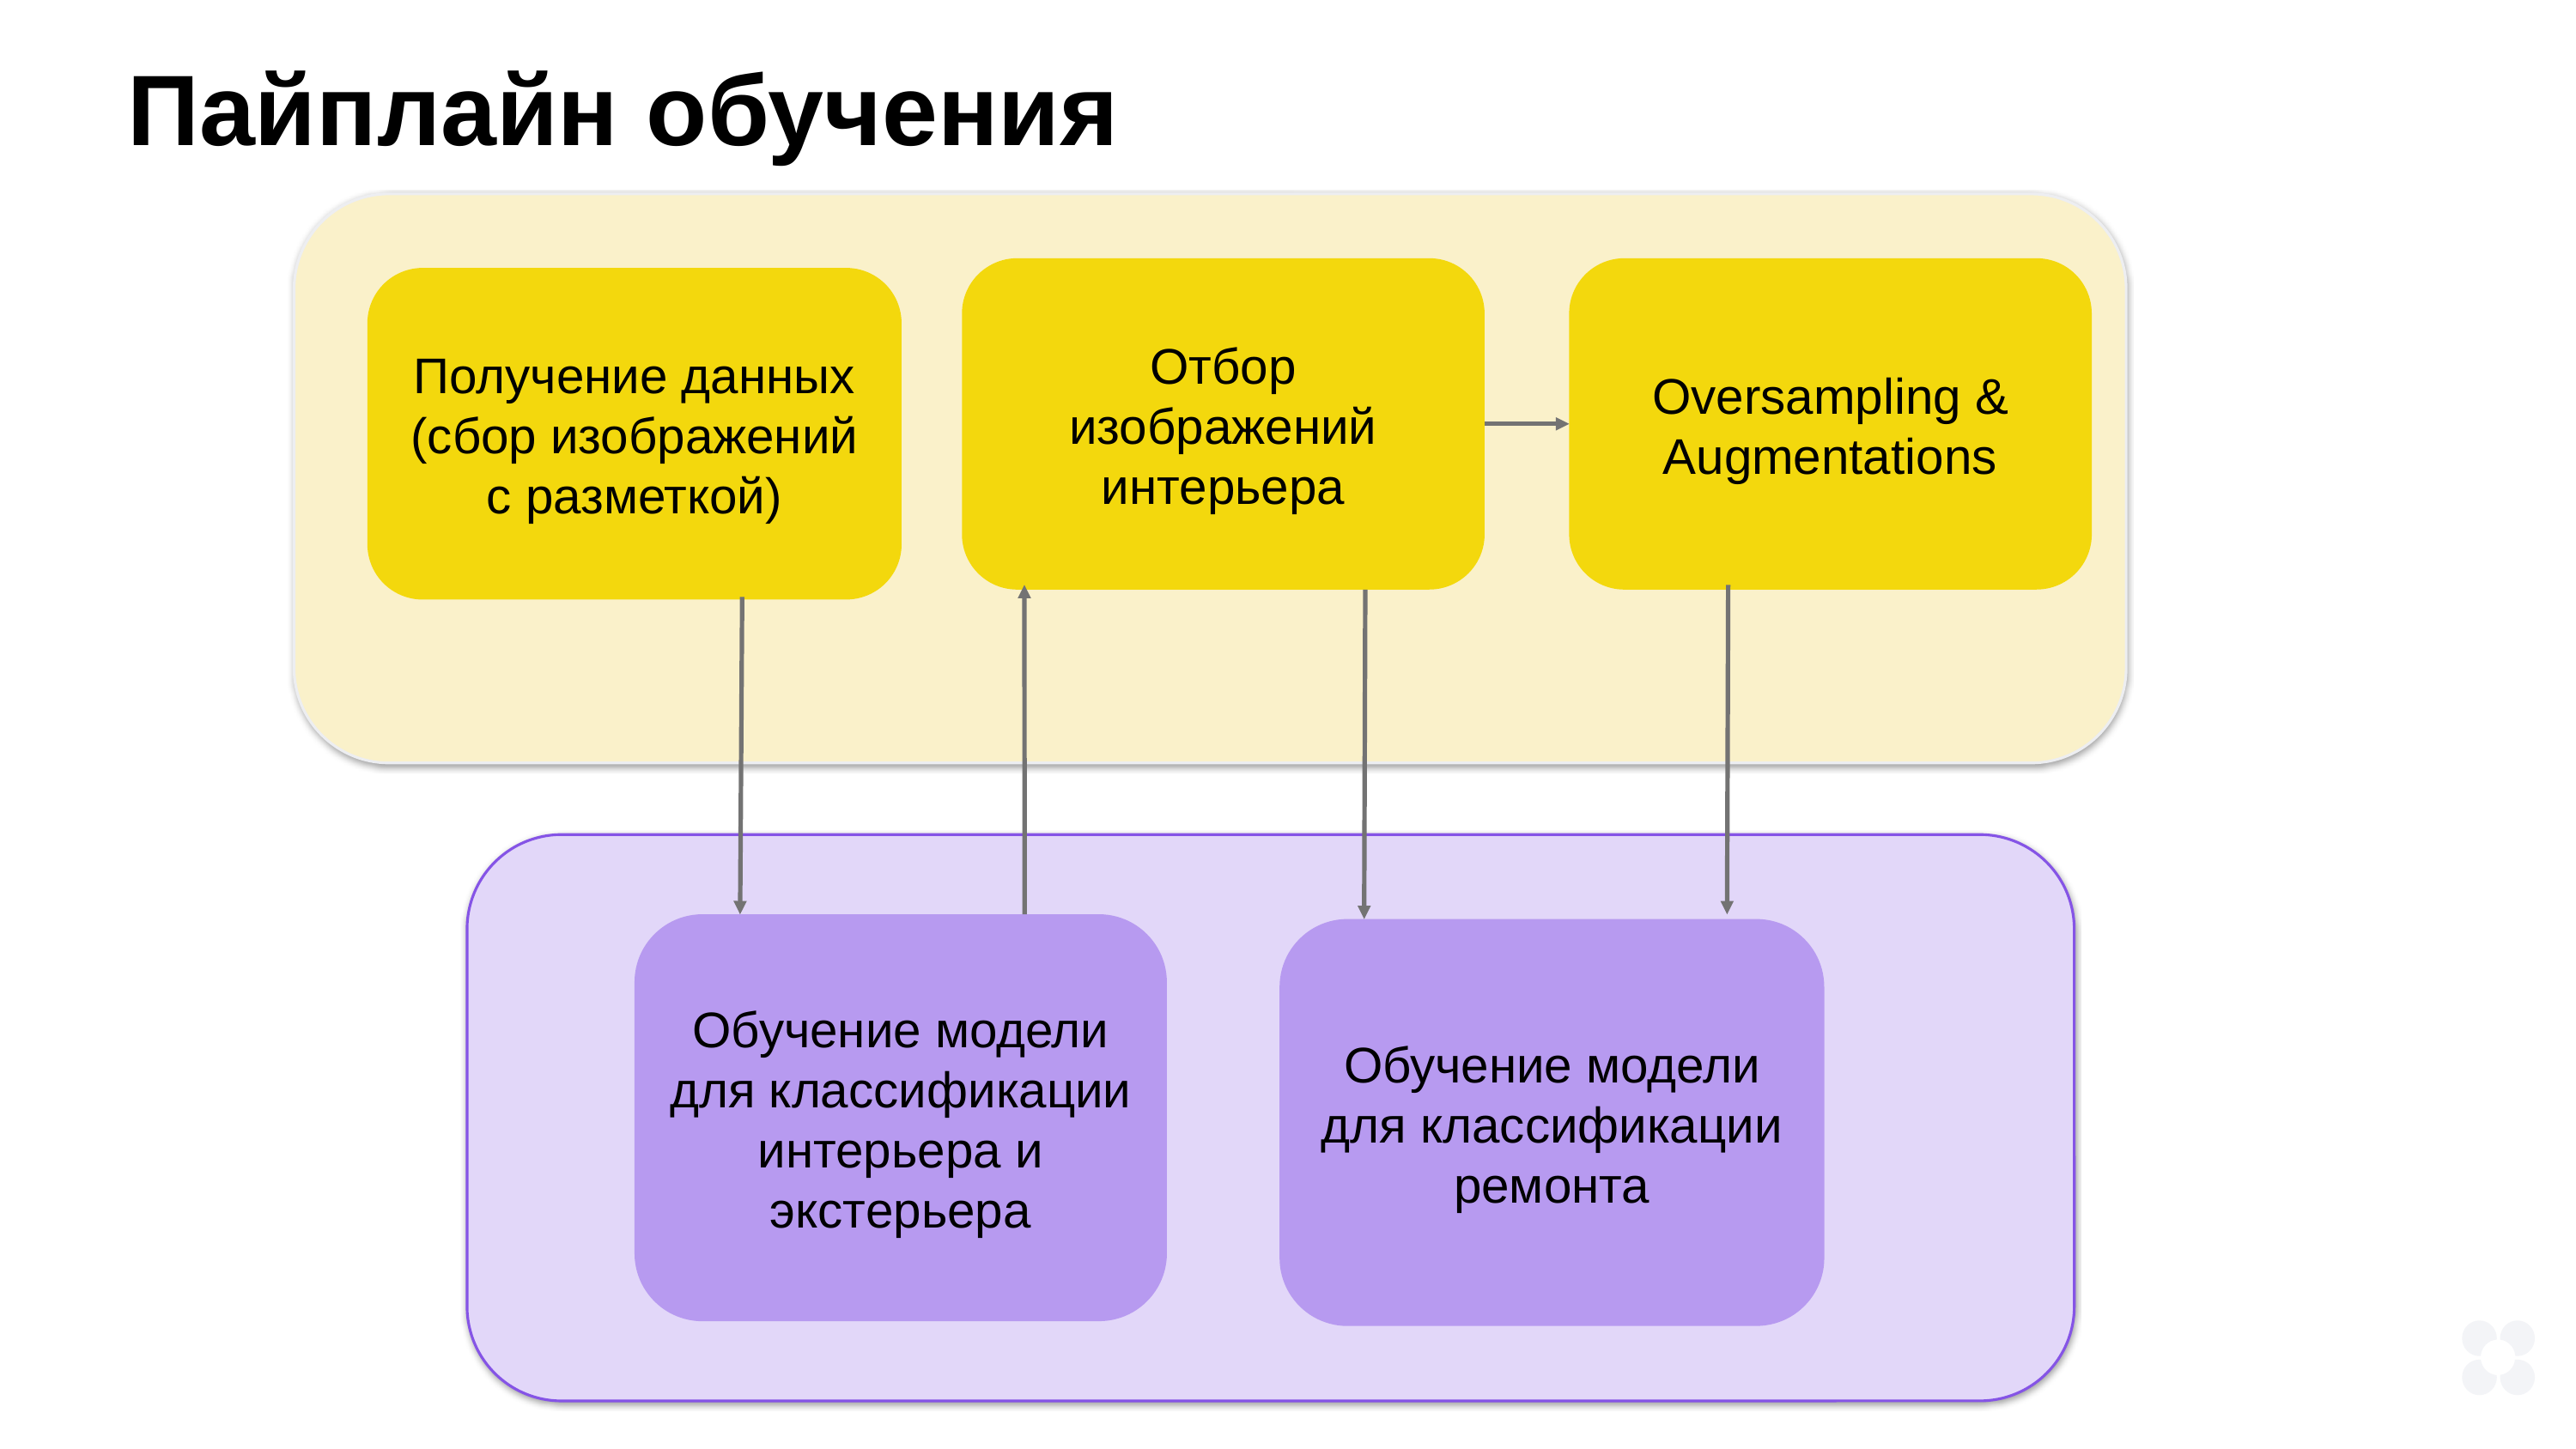

Пайплайн обучения

Отбор изображений интерьера
Oversampling & Augmentations
Получение данных
(сбор изображений с разметкой)

Обучение модели для классификации интерьера и экстерьера
Обучение модели для классификации ремонта